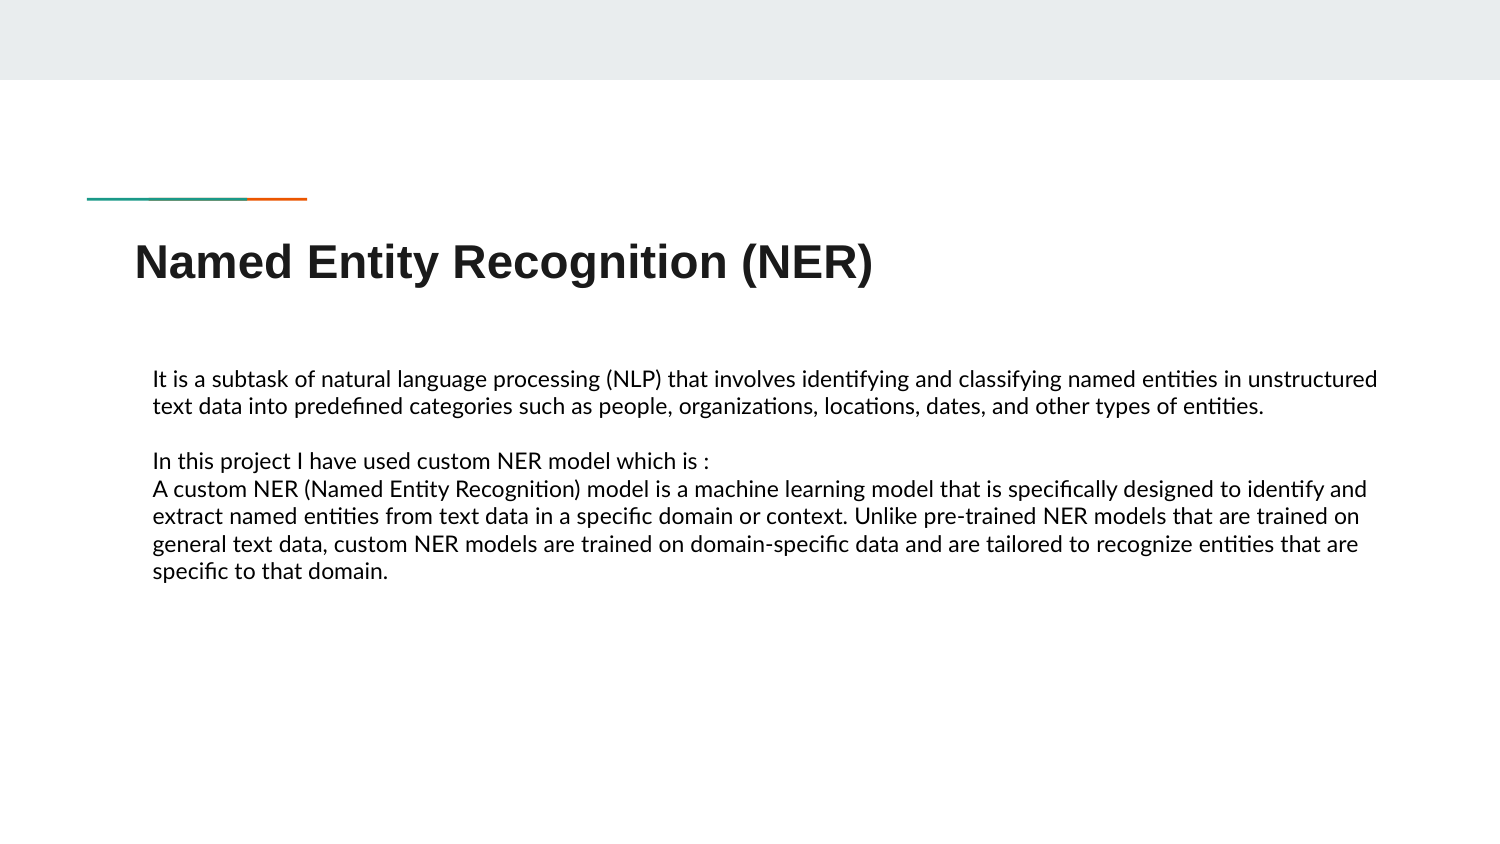

# Named Entity Recognition (NER)
It is a subtask of natural language processing (NLP) that involves identifying and classifying named entities in unstructured text data into predefined categories such as people, organizations, locations, dates, and other types of entities.

In this project I have used custom NER model which is :
A custom NER (Named Entity Recognition) model is a machine learning model that is specifically designed to identify and extract named entities from text data in a specific domain or context. Unlike pre-trained NER models that are trained on general text data, custom NER models are trained on domain-specific data and are tailored to recognize entities that are specific to that domain.